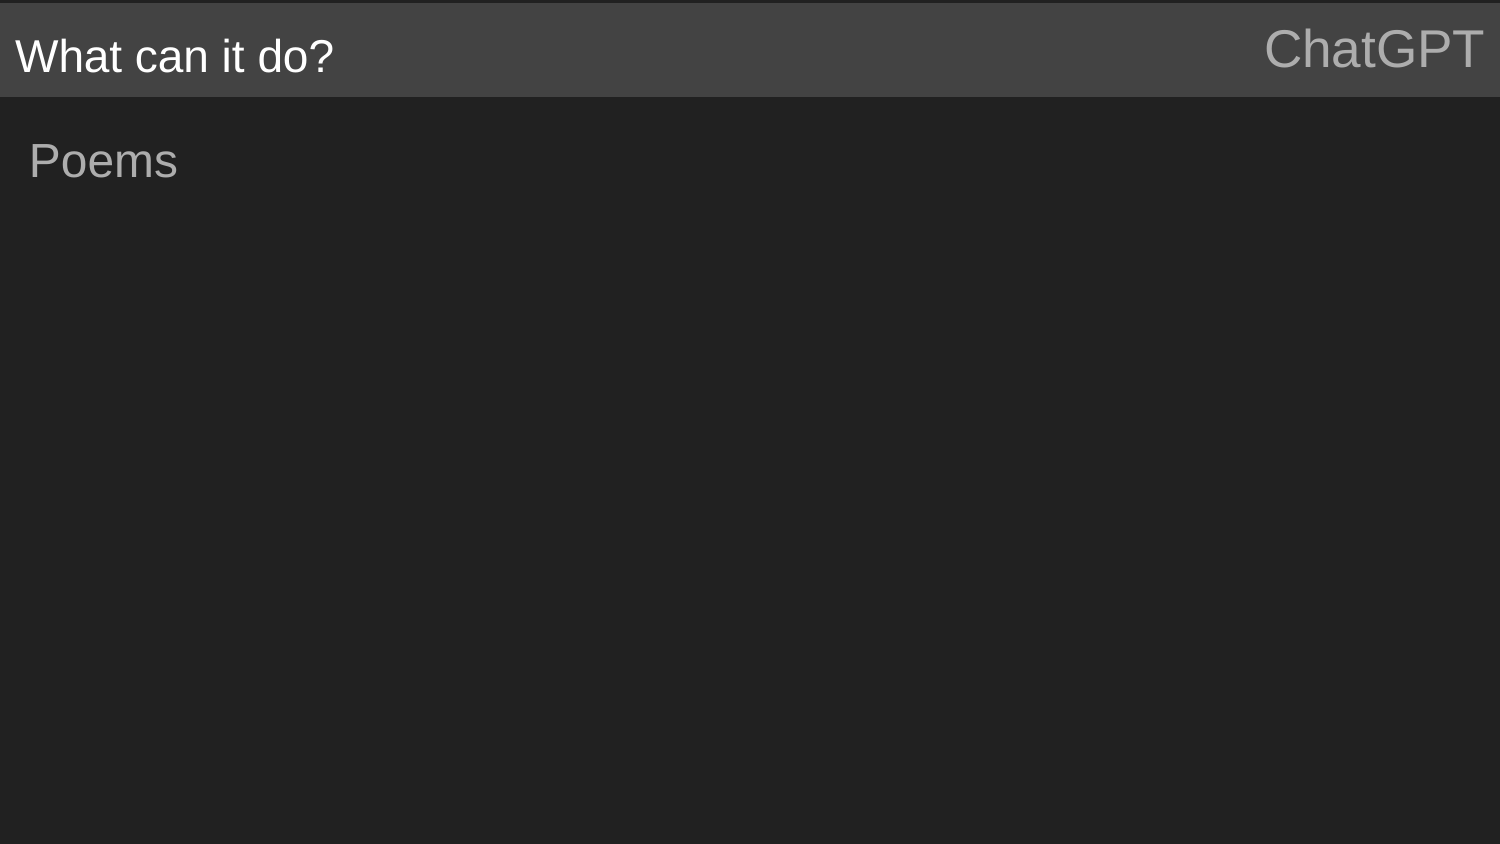

ChatGPT
# What can it do?
Poems